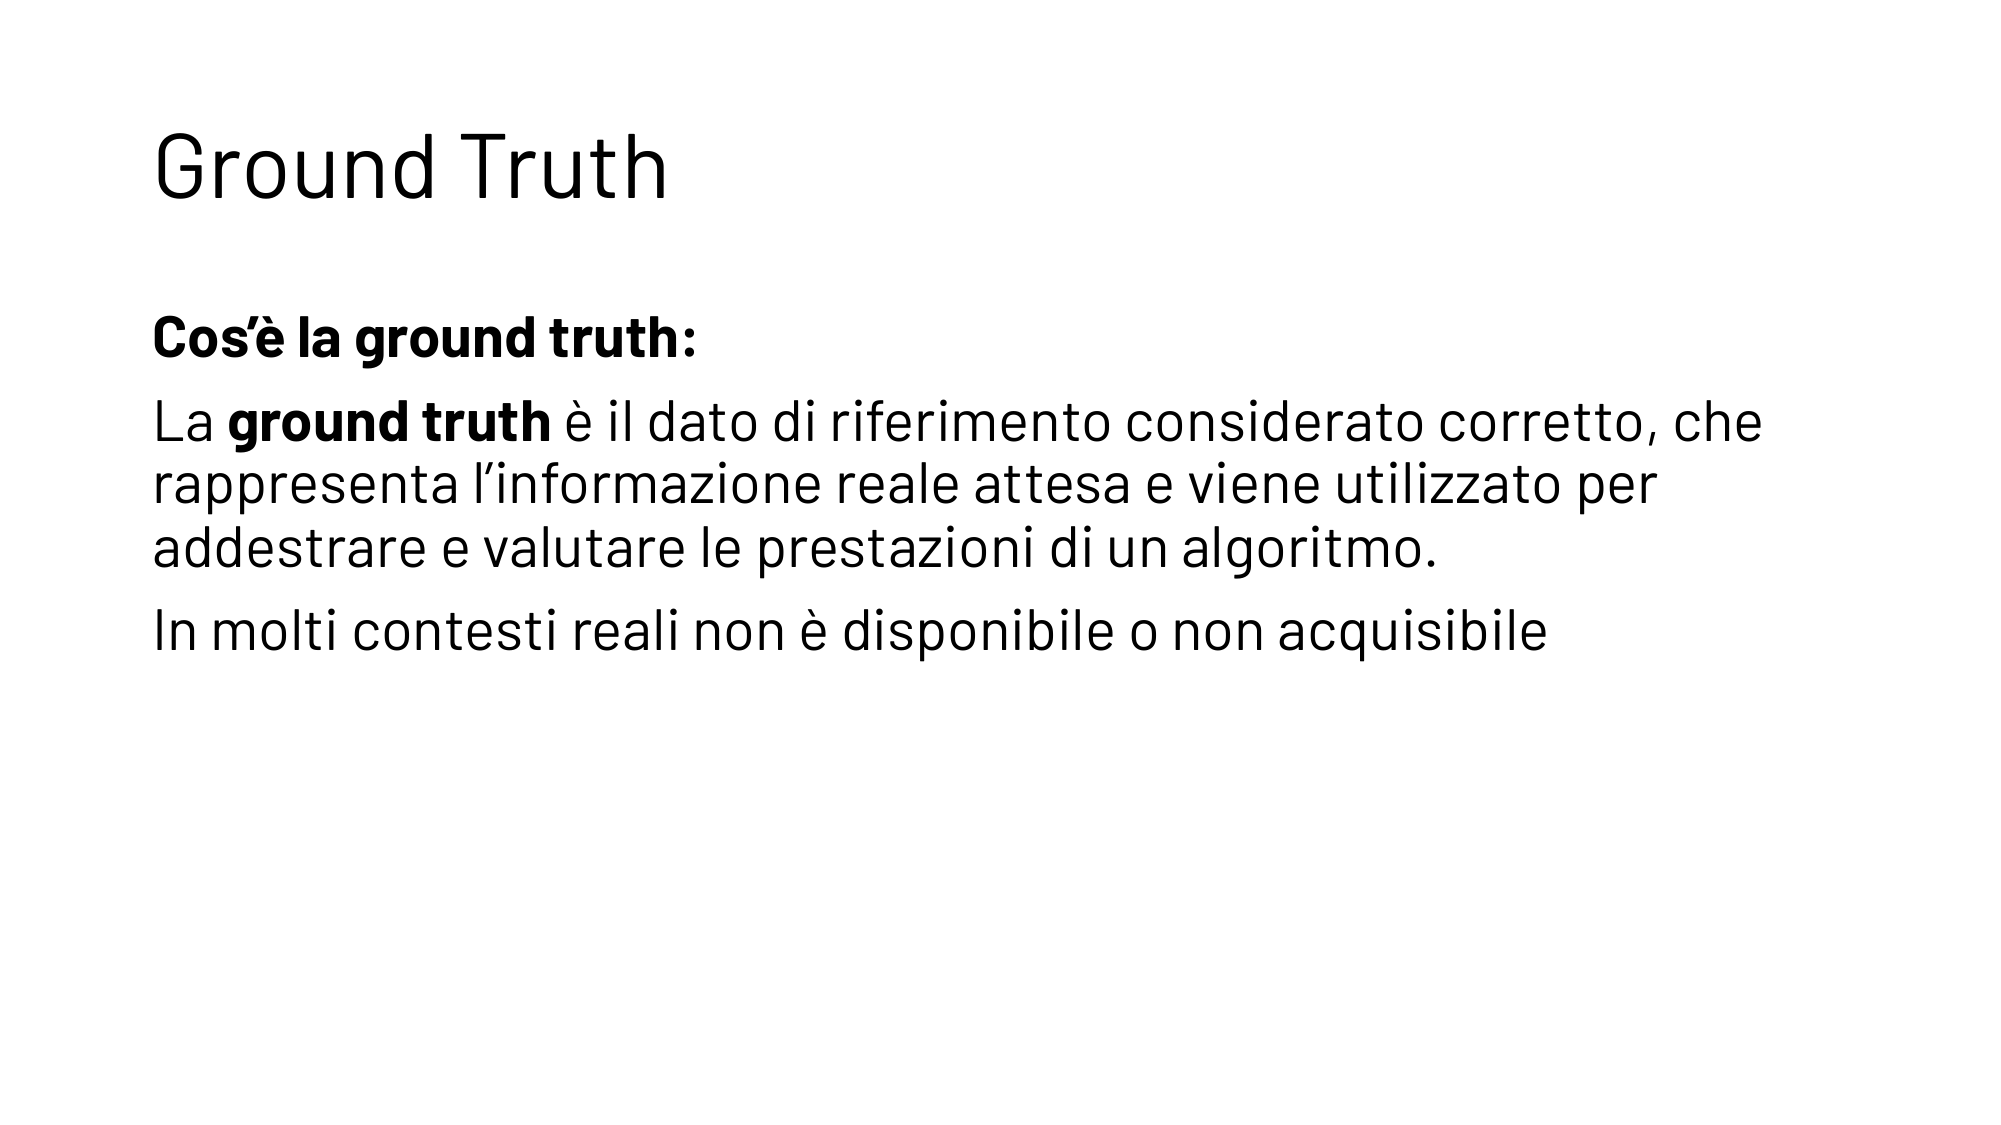

# Ground Truth
Cos’è la ground truth:
La ground truth è il dato di riferimento considerato corretto, che rappresenta l’informazione reale attesa e viene utilizzato per addestrare e valutare le prestazioni di un algoritmo.
In molti contesti reali non è disponibile o non acquisibile